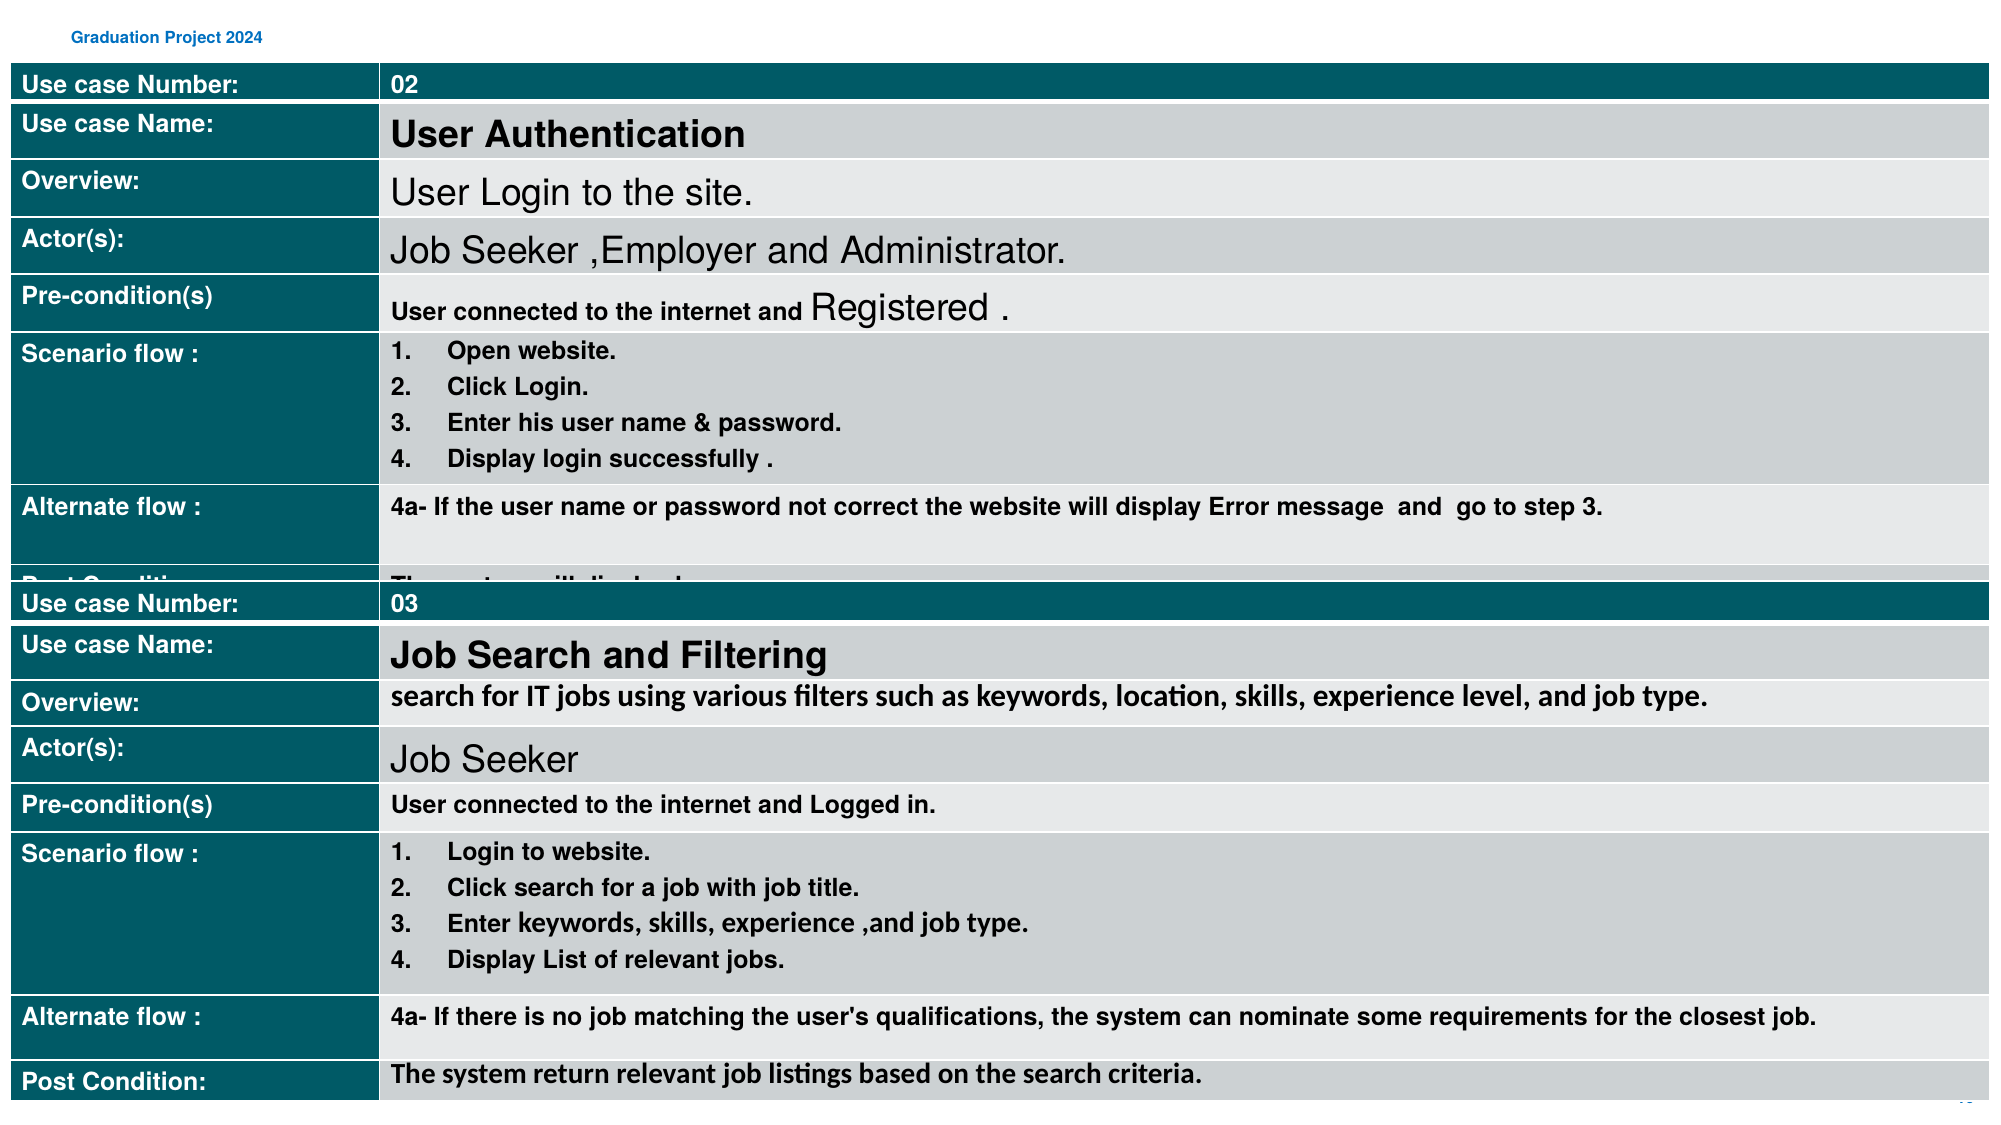

Graduation Project 2024
| Use case Number: | 02 |
| --- | --- |
| Use case Name: | User Authentication |
| Overview: | User Login to the site. |
| Actor(s): | Job Seeker ,Employer and Administrator. |
| Pre-condition(s) | User connected to the internet and Registered . |
| Scenario flow : | Open website. Click Login. Enter his user name & password. Display login successfully . |
| Alternate flow : | 4a- If the user name or password not correct the website will display Error message and go to step 3. |
| Post Condition: | The system will display home page. |
| Use case Number: | 03 |
| --- | --- |
| Use case Name: | Job Search and Filtering |
| Overview: | search for IT jobs using various filters such as keywords, location, skills, experience level, and job type. |
| Actor(s): | Job Seeker |
| Pre-condition(s) | User connected to the internet and Logged in. |
| Scenario flow : | Login to website. Click search for a job with job title. Enter keywords, skills, experience ,and job type. Display List of relevant jobs. |
| Alternate flow : | 4a- If there is no job matching the user's qualifications, the system can nominate some requirements for the closest job. |
| Post Condition: | The system return relevant job listings based on the search criteria. |
Job shop
19